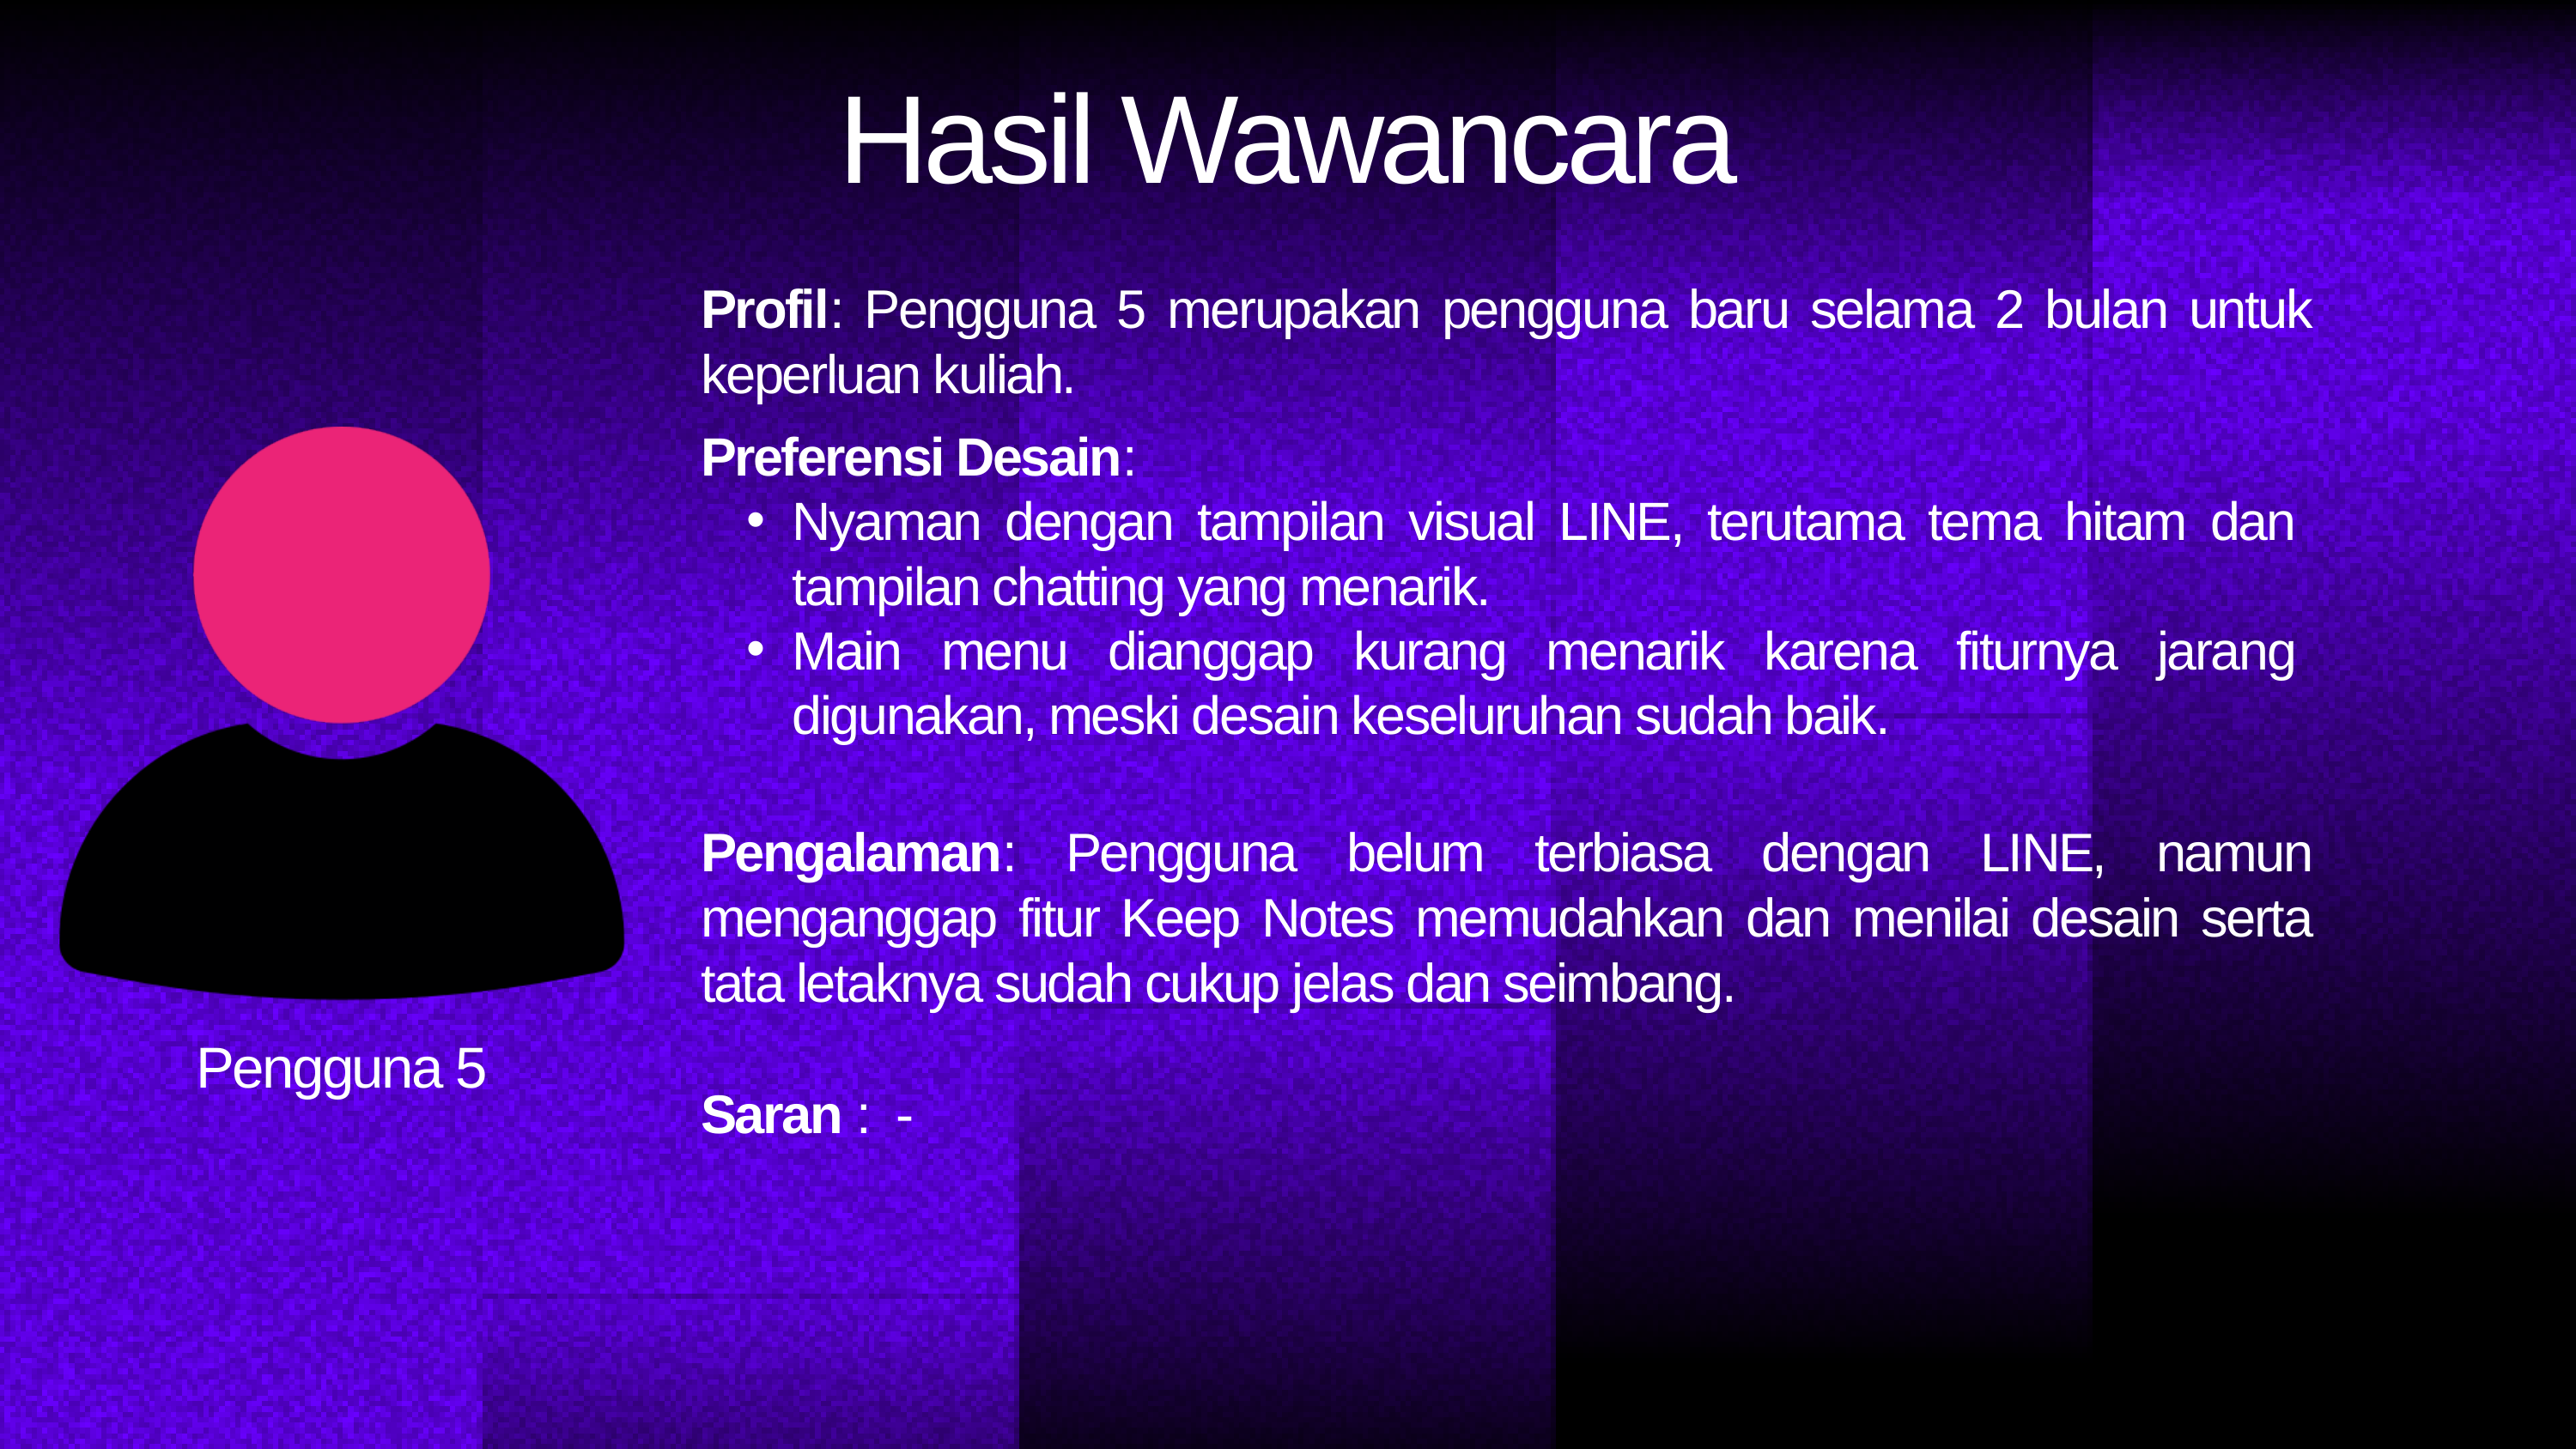

Hasil Wawancara
Profil: Pengguna 5 merupakan pengguna baru selama 2 bulan untuk keperluan kuliah.

Preferensi Desain:
Nyaman dengan tampilan visual LINE, terutama tema hitam dan tampilan chatting yang menarik.
Main menu dianggap kurang menarik karena fiturnya jarang digunakan, meski desain keseluruhan sudah baik.

Pengalaman: Pengguna belum terbiasa dengan LINE, namun menganggap fitur Keep Notes memudahkan dan menilai desain serta tata letaknya sudah cukup jelas dan seimbang.

Saran :  -

Pengguna 5